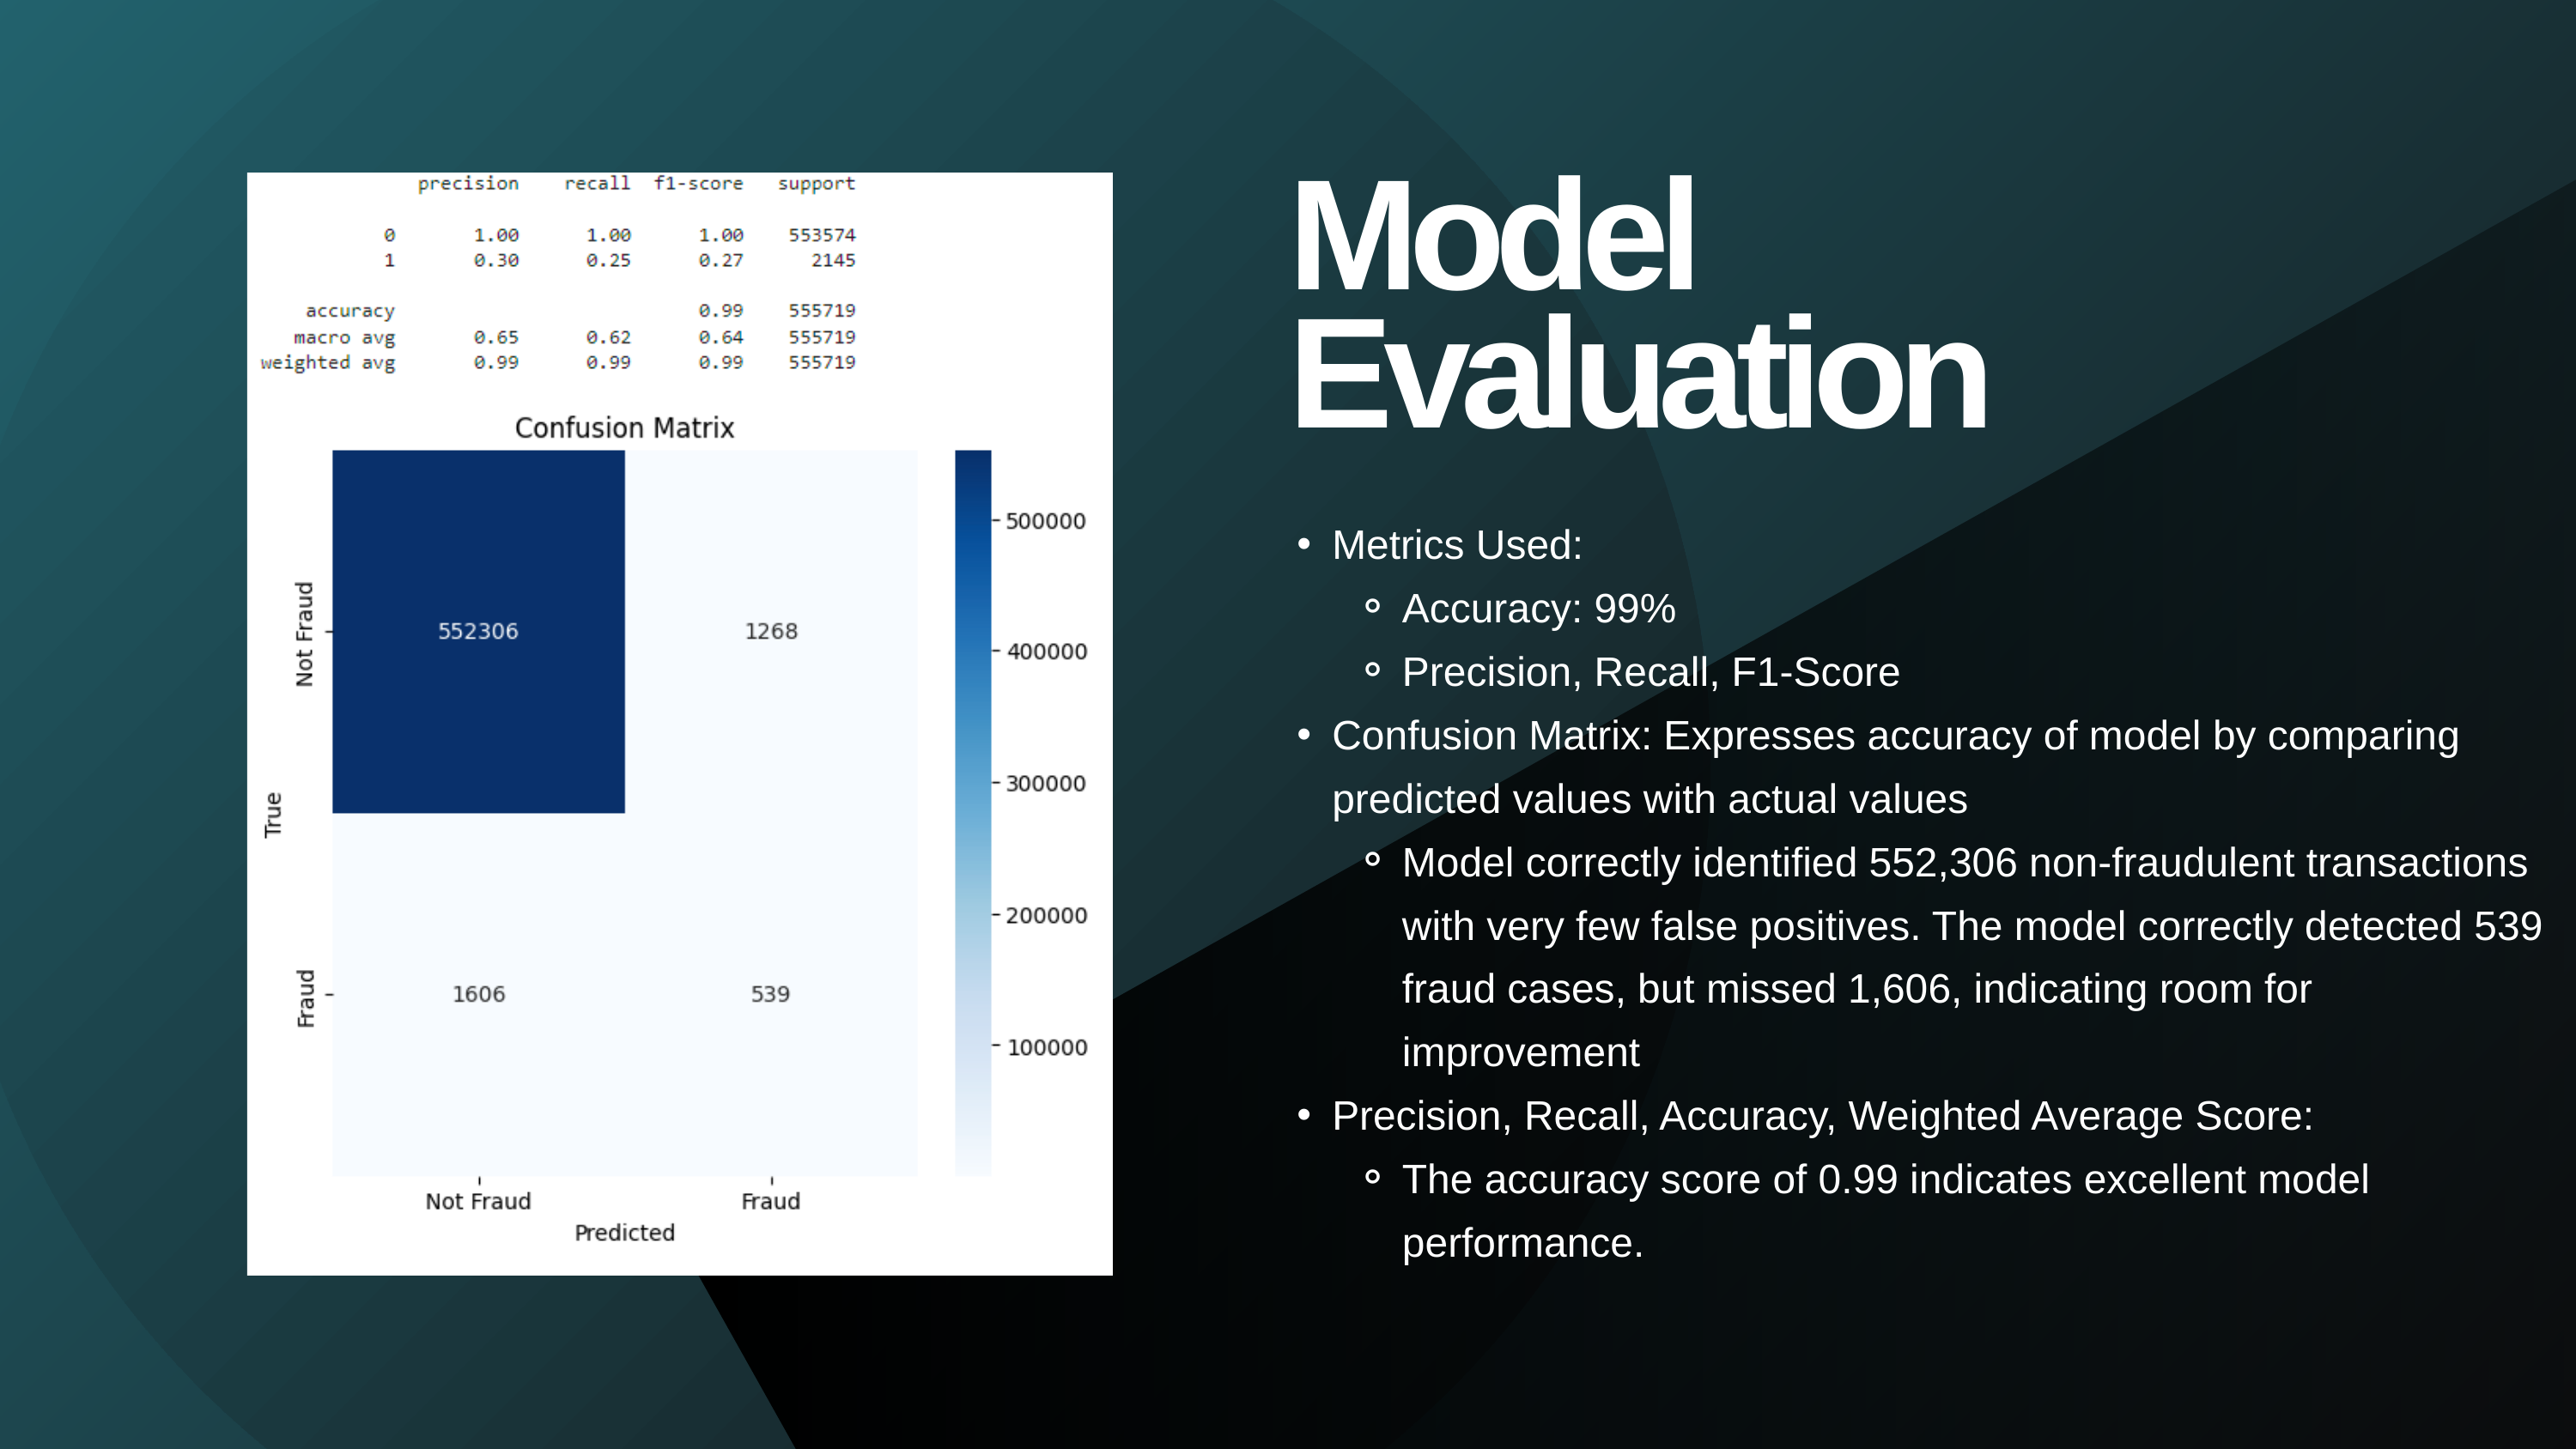

Model Evaluation
Metrics Used:
Accuracy: 99%
Precision, Recall, F1-Score
Confusion Matrix: Expresses accuracy of model by comparing predicted values with actual values
Model correctly identified 552,306 non-fraudulent transactions with very few false positives. The model correctly detected 539 fraud cases, but missed 1,606, indicating room for improvement
Precision, Recall, Accuracy, Weighted Average Score:
The accuracy score of 0.99 indicates excellent model performance.